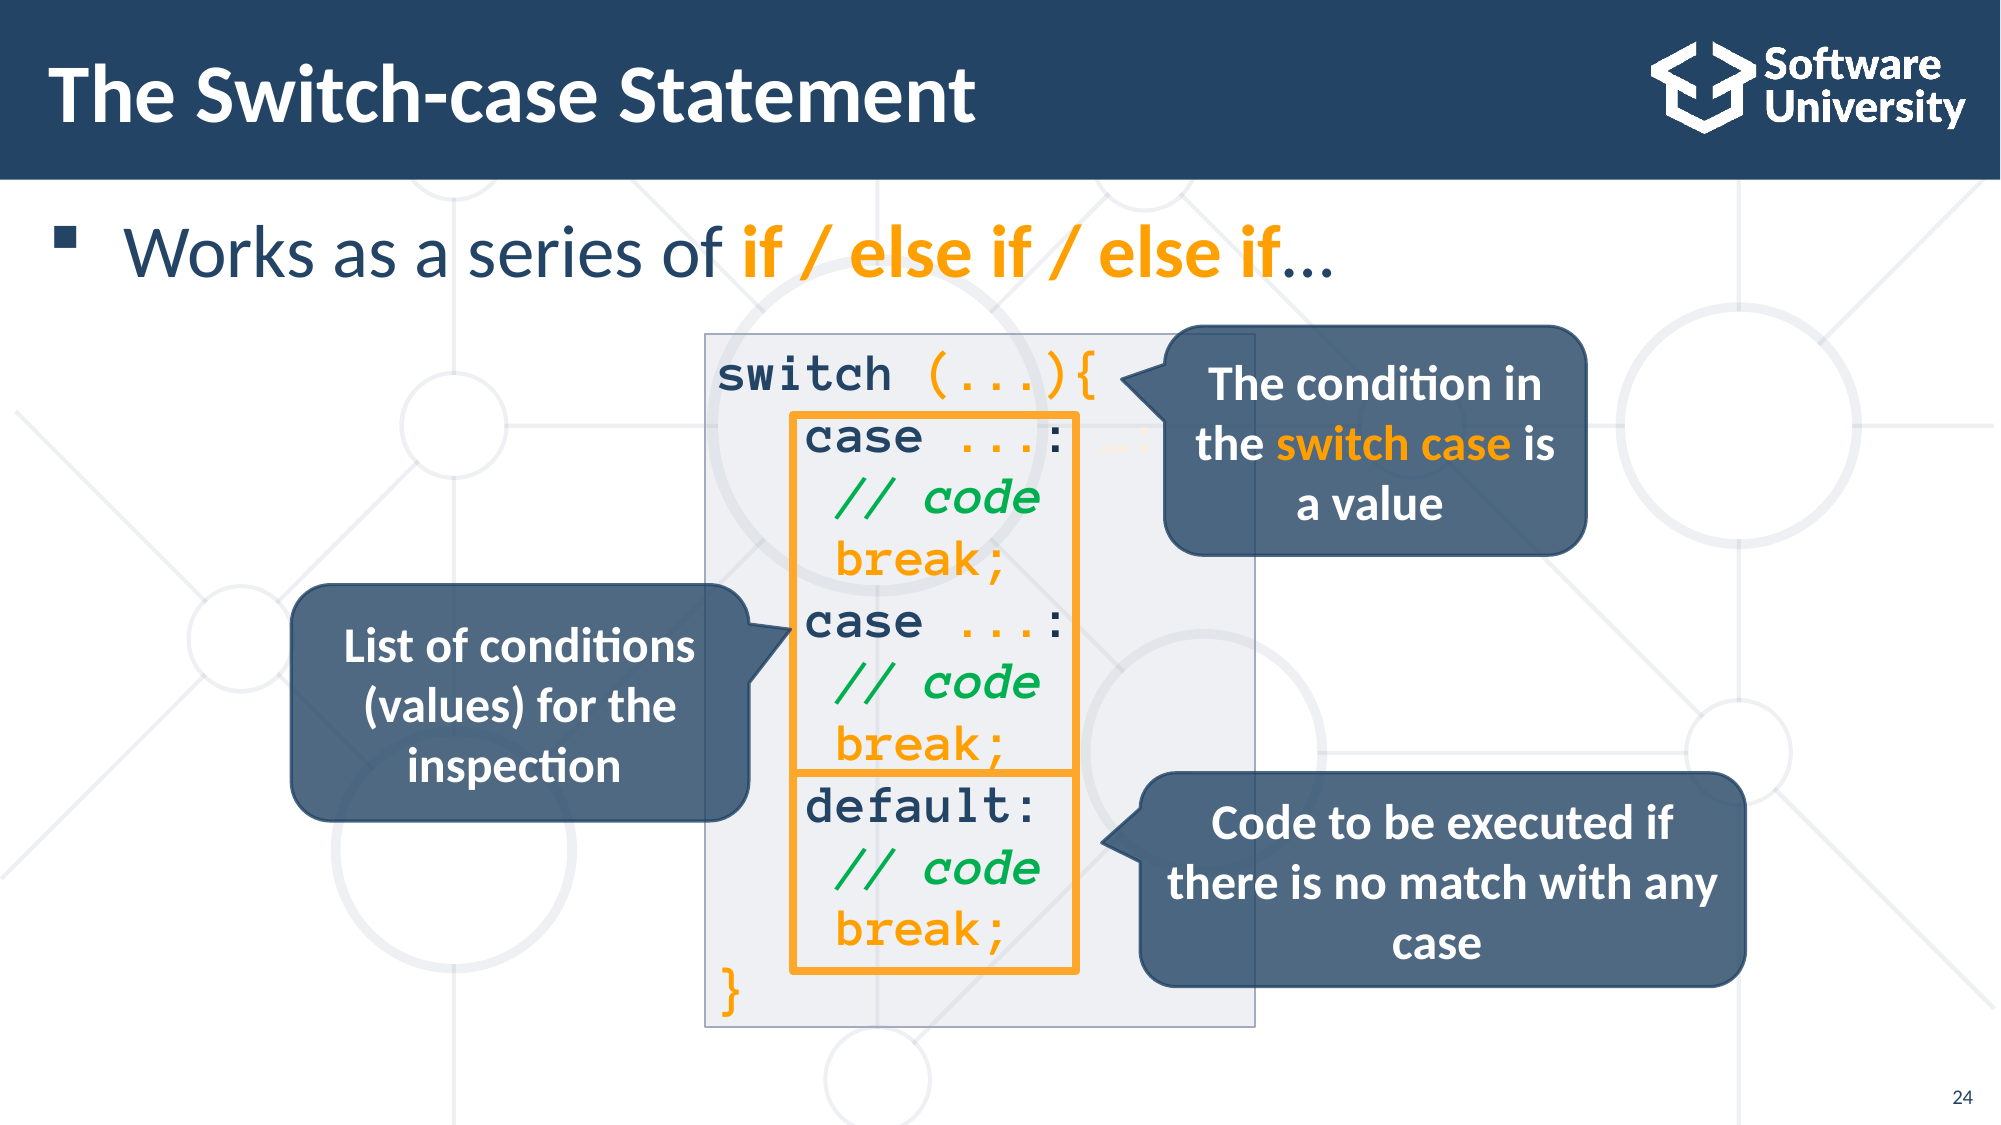

# The Switch-case Statement
Works as a series of if / else if / else if…
The condition in the switch case is a value
switch (...){
   case ...: …:
    // code
    break;
   case ...:
    // code
    break;
   default:
    // code
    break;
}

List of conditions (values) for the inspection

Code to be executed if there is no match with any case
24